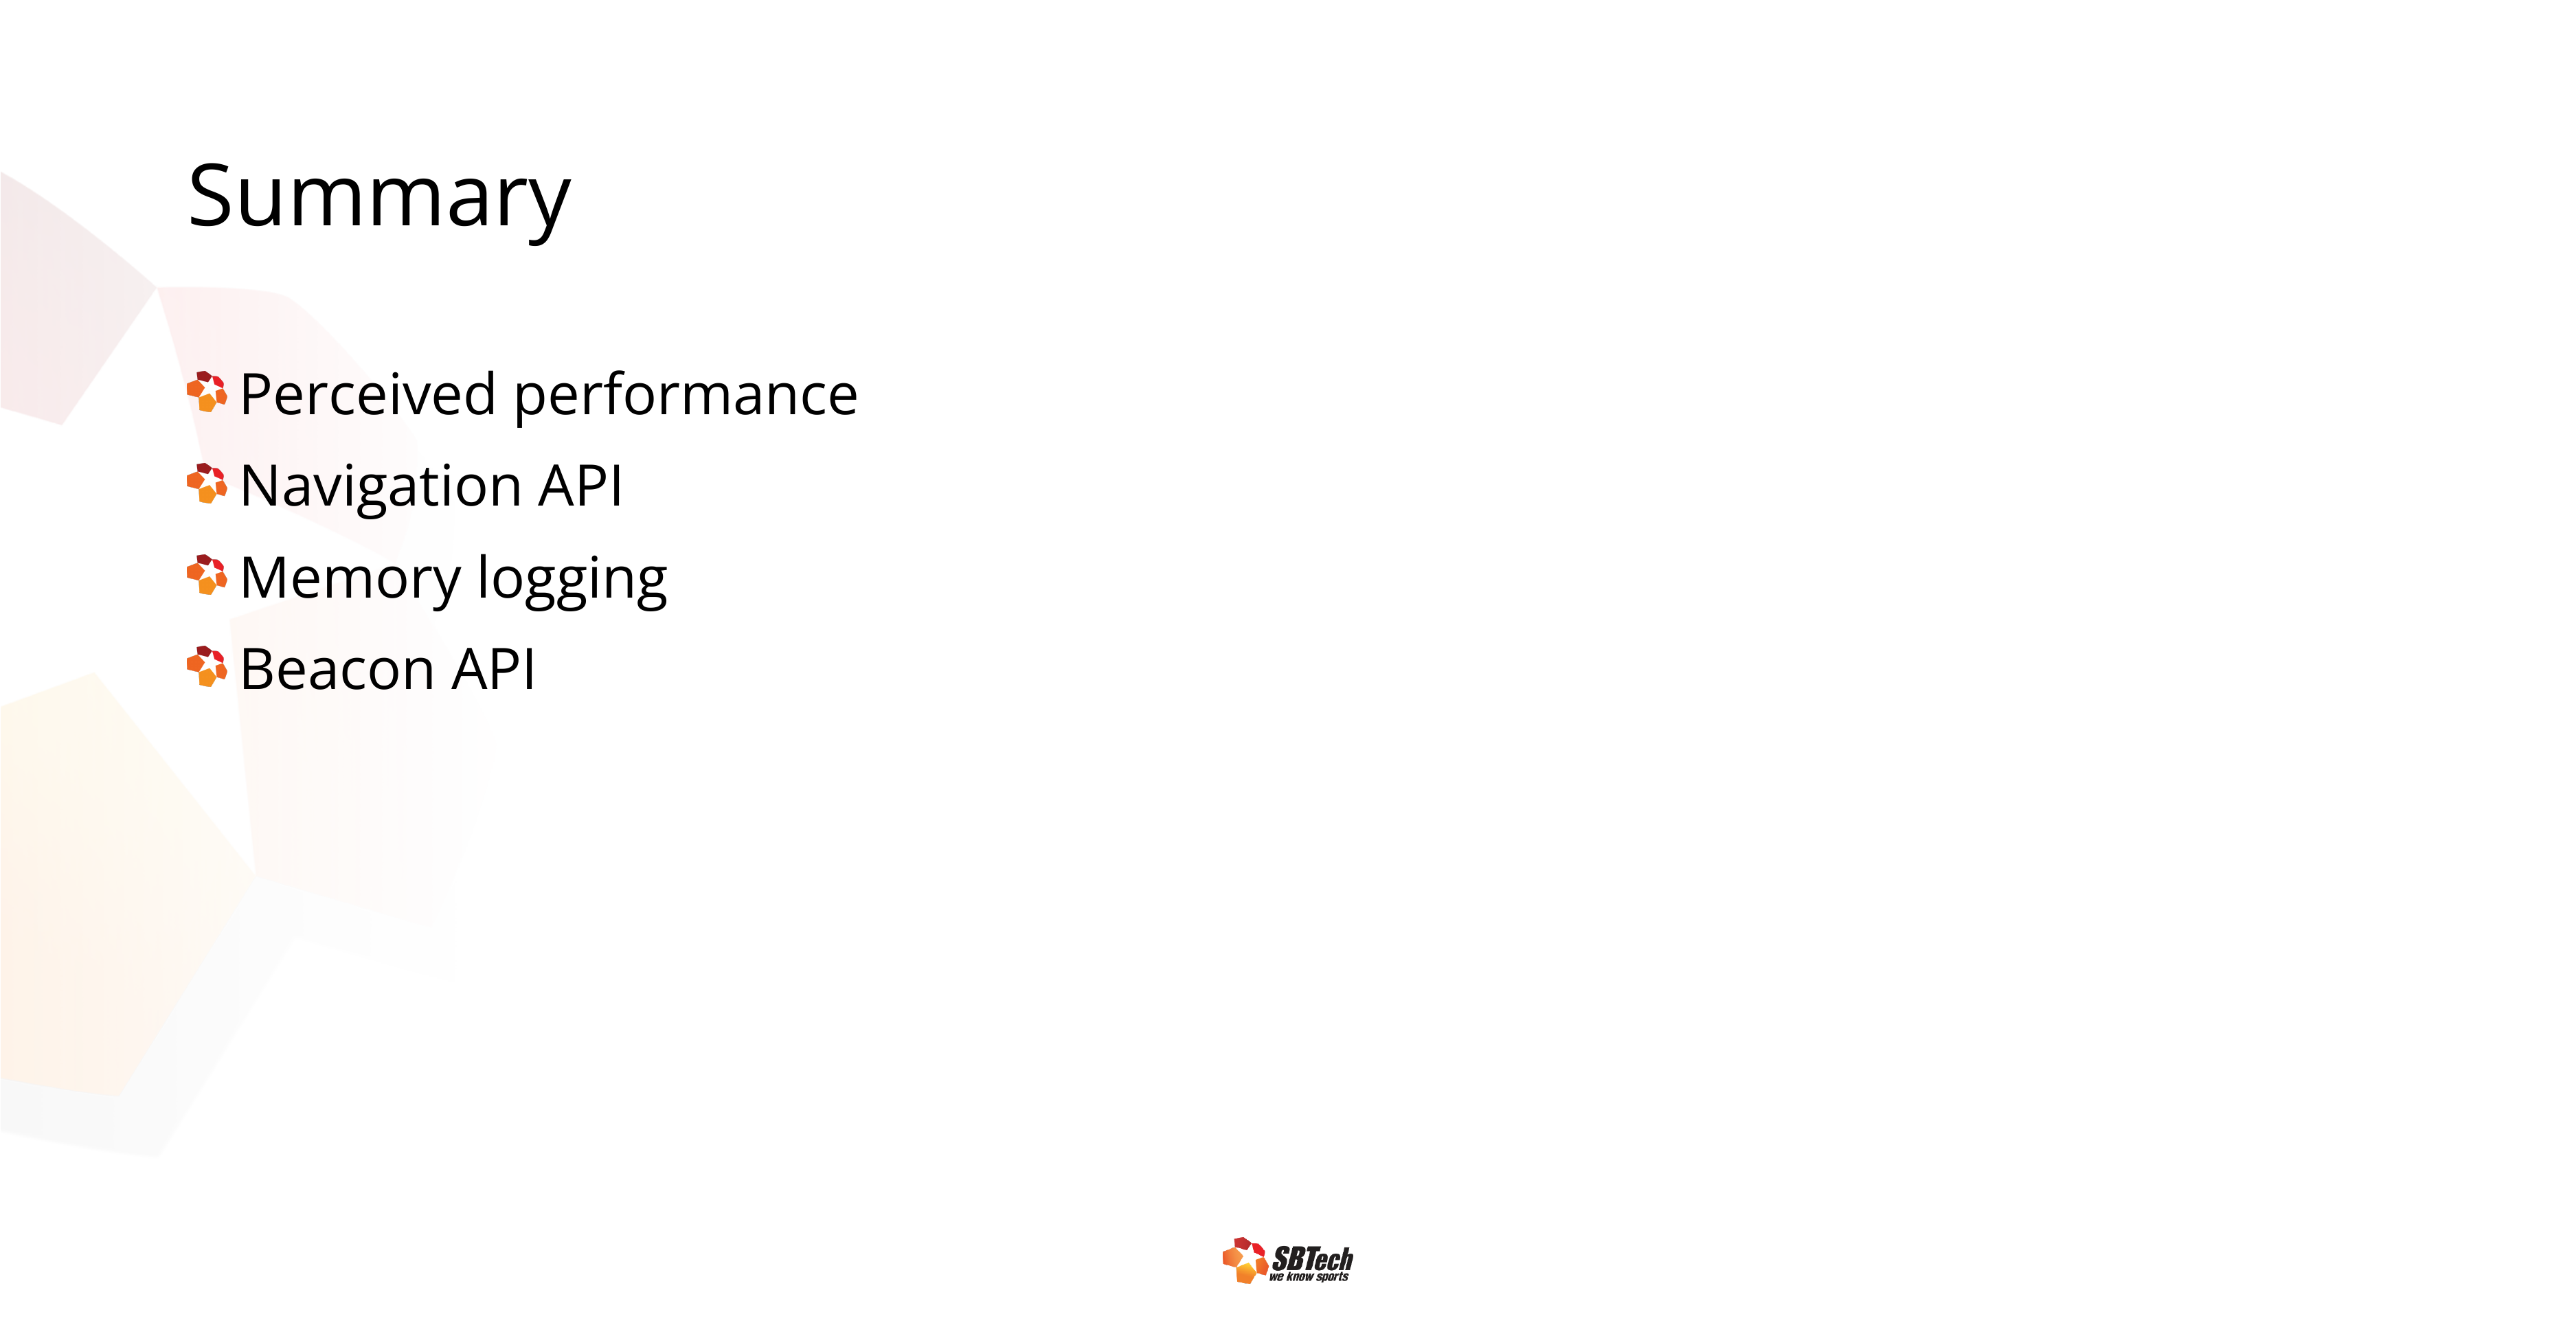

# Summary
Perceived performance
Navigation API
Memory logging
Beacon API